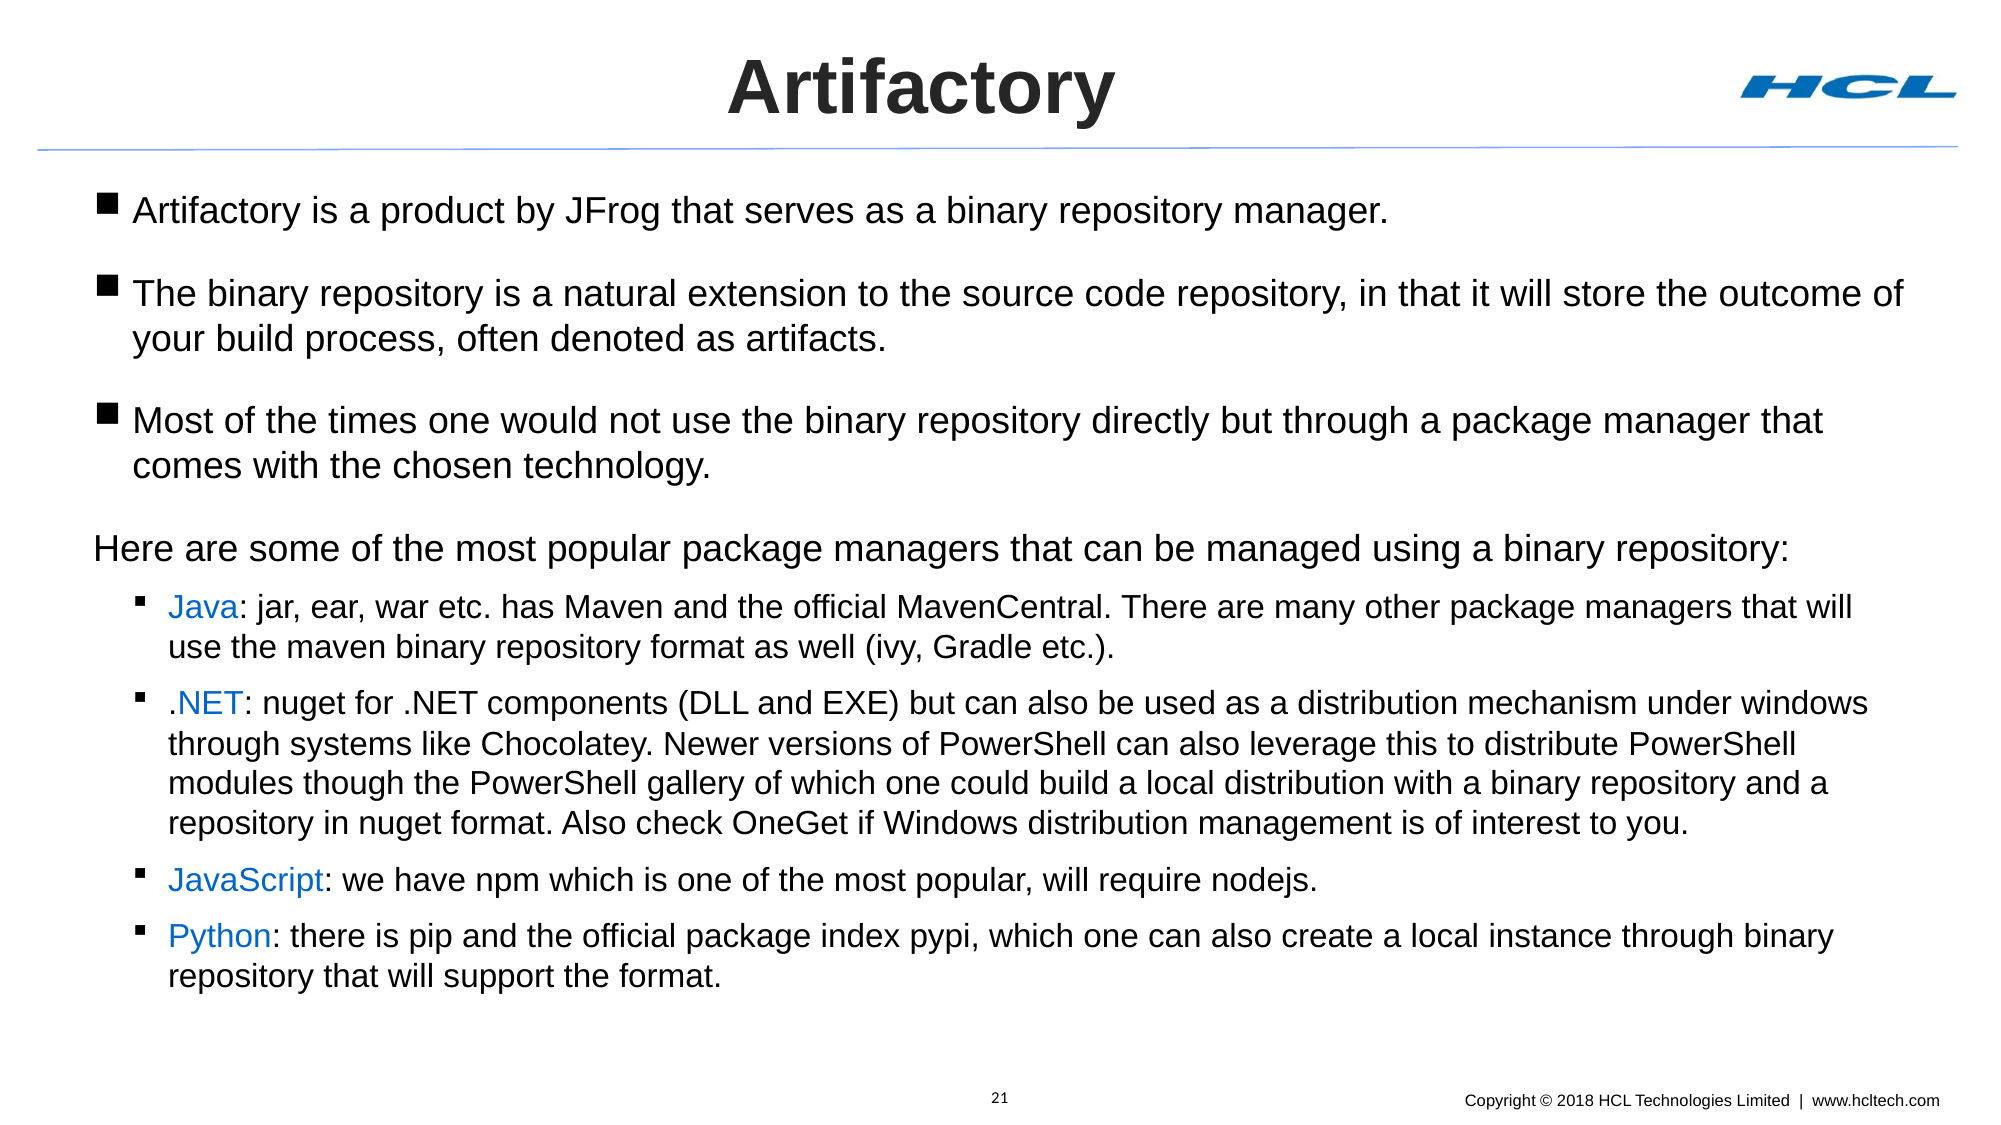

Artifactory
Artifactory is a product by JFrog that serves as a binary repository manager.
The binary repository is a natural extension to the source code repository, in that it will store the outcome of your build process, often denoted as artifacts.
Most of the times one would not use the binary repository directly but through a package manager that comes with the chosen technology.
Here are some of the most popular package managers that can be managed using a binary repository:
Java: jar, ear, war etc. has Maven and the official MavenCentral. There are many other package managers that will use the maven binary repository format as well (ivy, Gradle etc.).
.NET: nuget for .NET components (DLL and EXE) but can also be used as a distribution mechanism under windows through systems like Chocolatey. Newer versions of PowerShell can also leverage this to distribute PowerShell modules though the PowerShell gallery of which one could build a local distribution with a binary repository and a repository in nuget format. Also check OneGet if Windows distribution management is of interest to you.
JavaScript: we have npm which is one of the most popular, will require nodejs.
Python: there is pip and the official package index pypi, which one can also create a local instance through binary repository that will support the format.